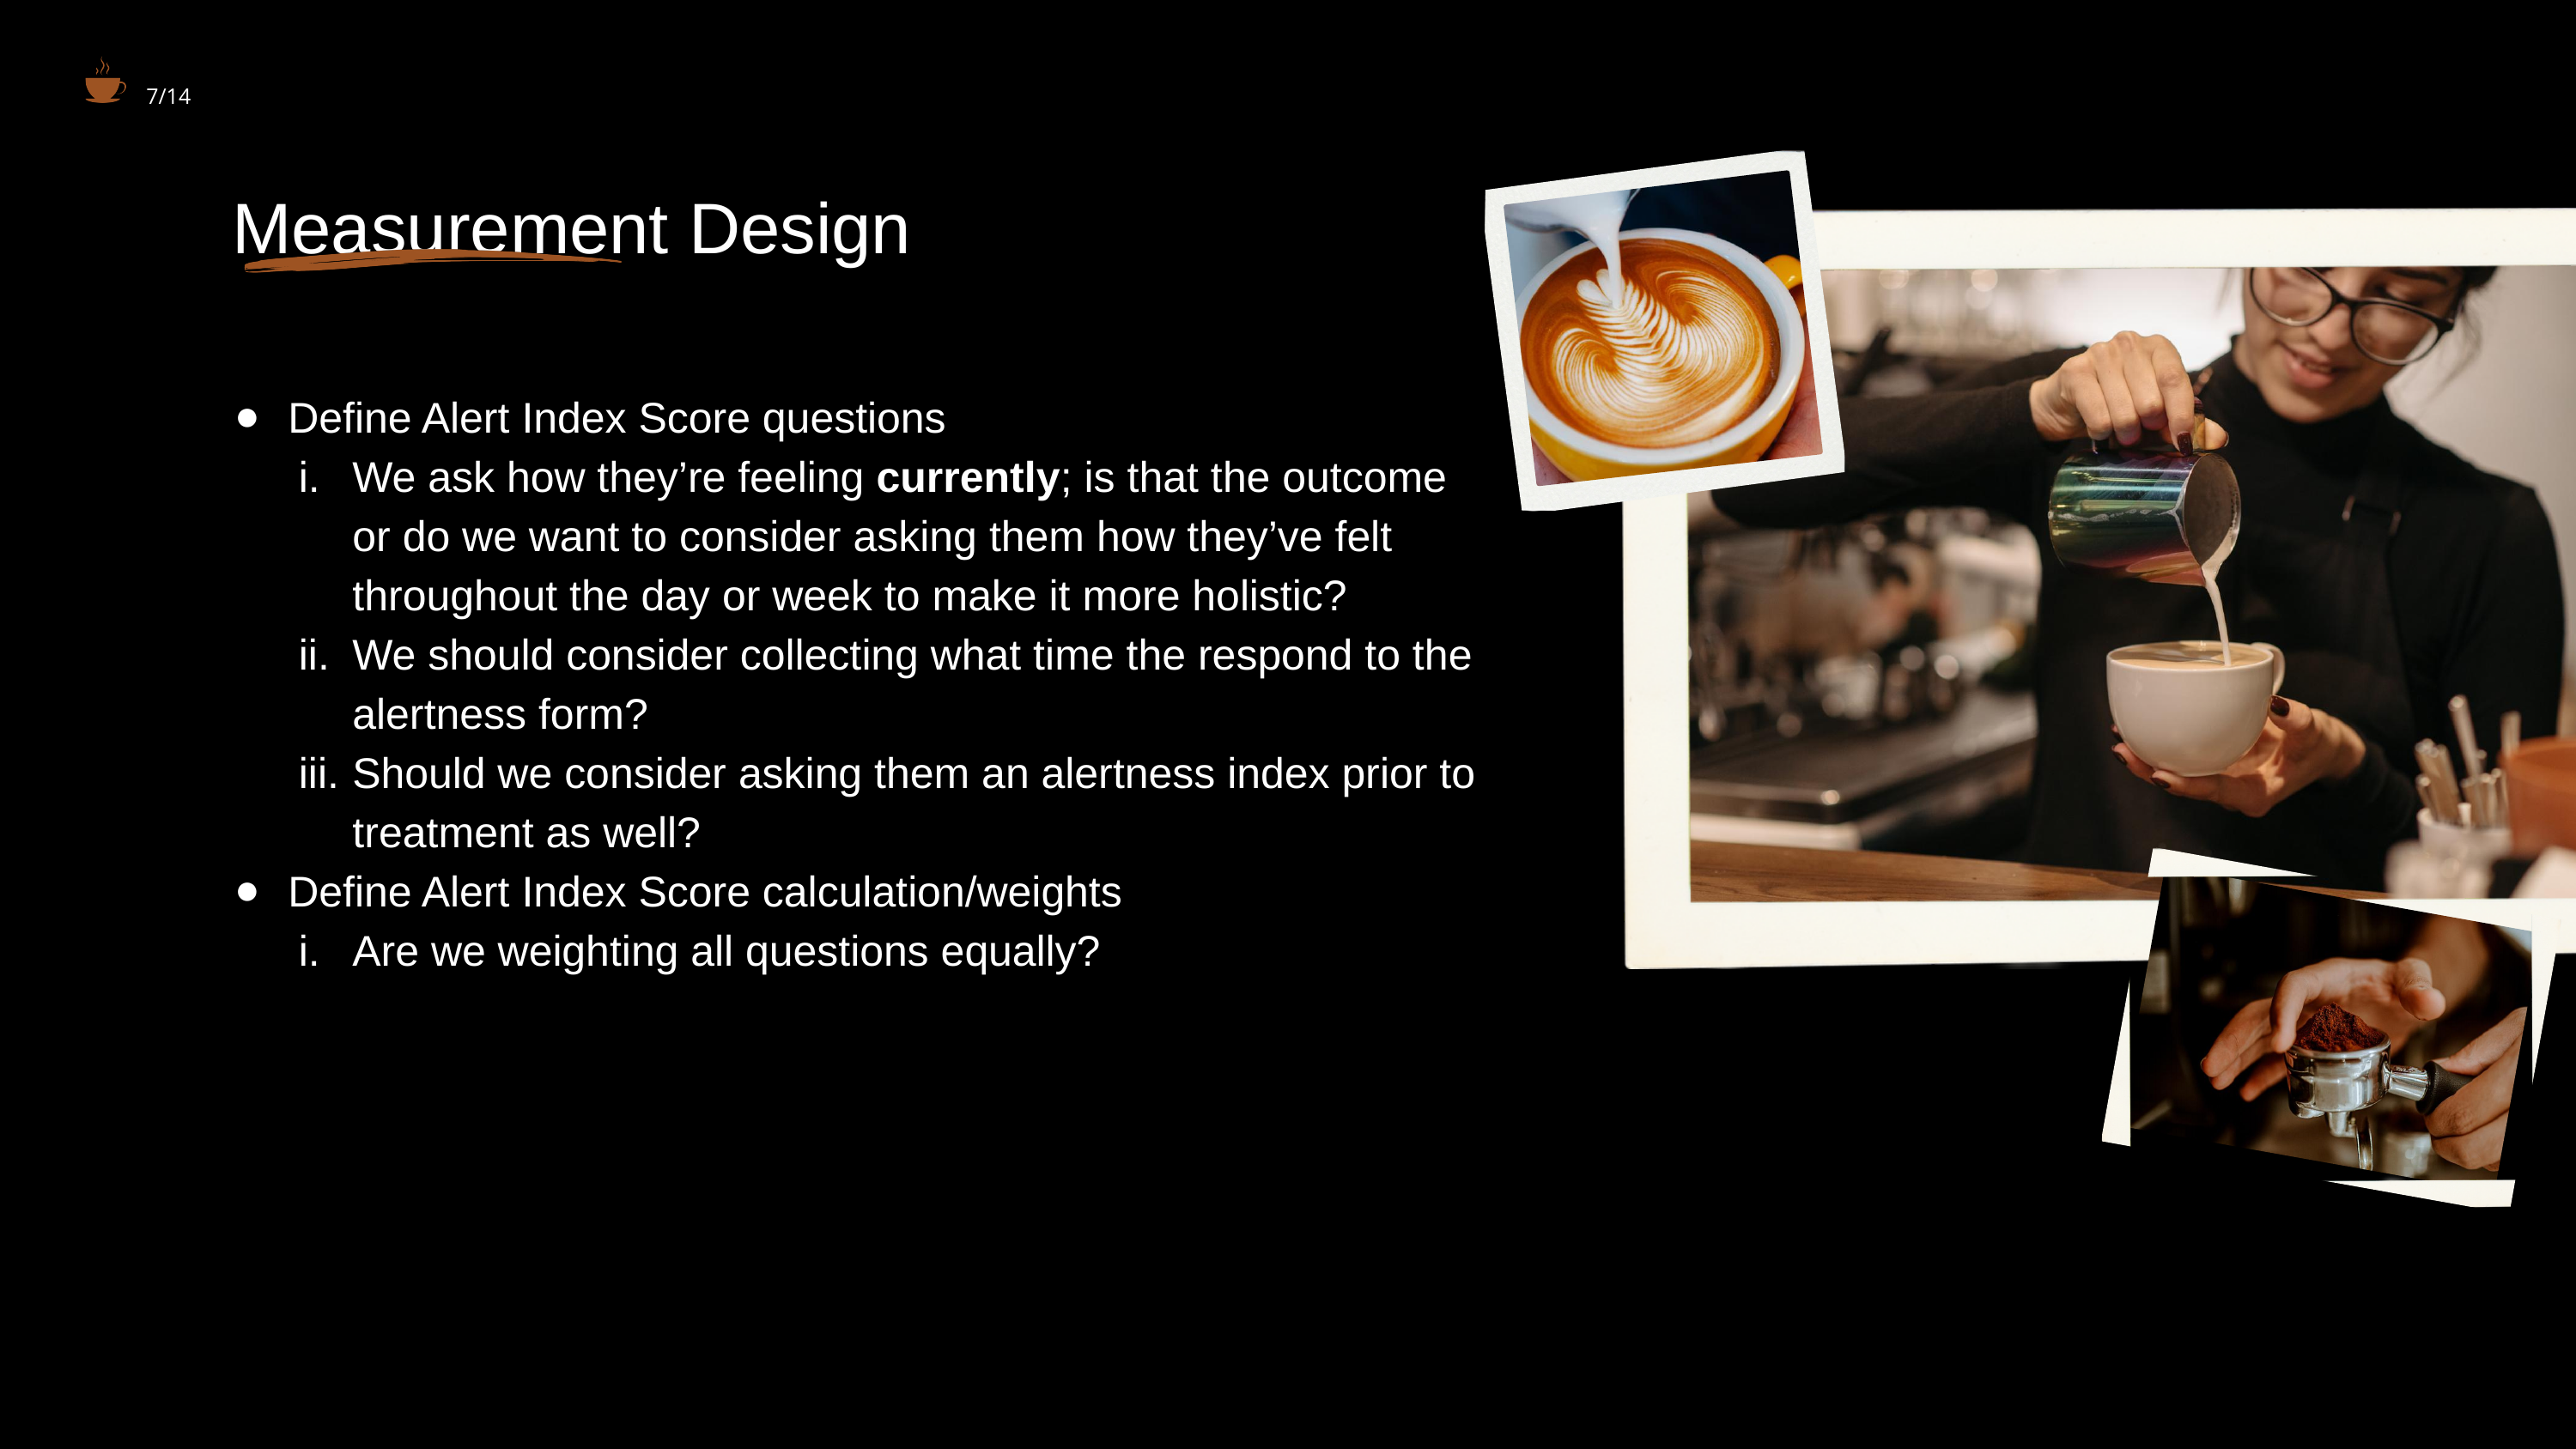

7/14
Measurement Design

Define Alert Index Score questions
We ask how they’re feeling currently; is that the outcome or do we want to consider asking them how they’ve felt throughout the day or week to make it more holistic?
We should consider collecting what time the respond to the alertness form?
Should we consider asking them an alertness index prior to treatment as well?
Define Alert Index Score calculation/weights
Are we weighting all questions equally?